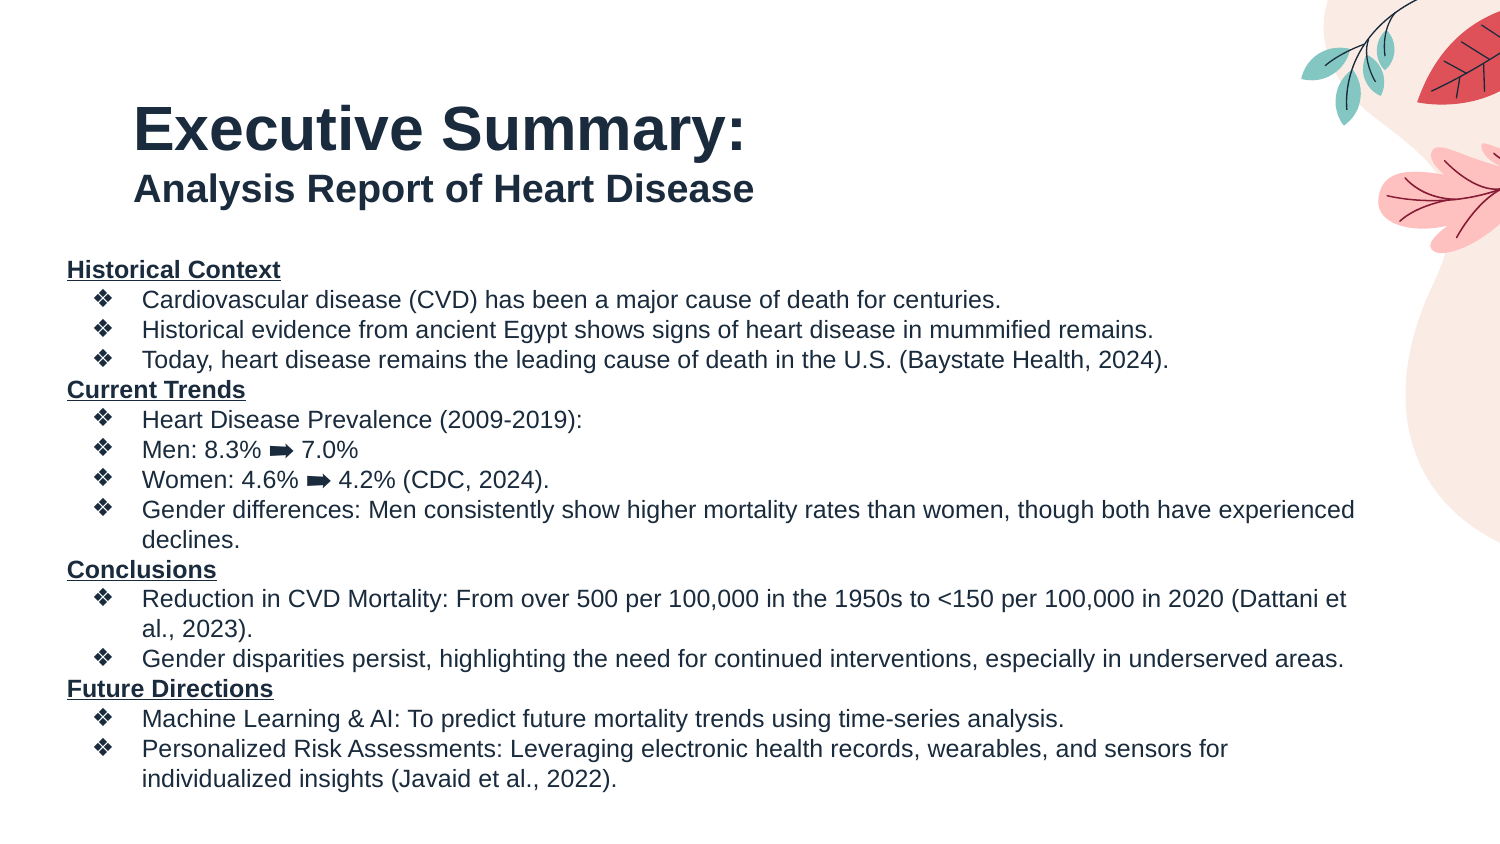

# Executive Summary:
Analysis Report of Heart Disease

Historical Context
Cardiovascular disease (CVD) has been a major cause of death for centuries.
Historical evidence from ancient Egypt shows signs of heart disease in mummified remains.
Today, heart disease remains the leading cause of death in the U.S. (Baystate Health, 2024).
Current Trends
Heart Disease Prevalence (2009-2019):
Men: 8.3% ➡️ 7.0%
Women: 4.6% ➡️ 4.2% (CDC, 2024).
Gender differences: Men consistently show higher mortality rates than women, though both have experienced declines.
Conclusions
Reduction in CVD Mortality: From over 500 per 100,000 in the 1950s to <150 per 100,000 in 2020 (Dattani et al., 2023).
Gender disparities persist, highlighting the need for continued interventions, especially in underserved areas.
Future Directions
Machine Learning & AI: To predict future mortality trends using time-series analysis.
Personalized Risk Assessments: Leveraging electronic health records, wearables, and sensors for individualized insights (Javaid et al., 2022).